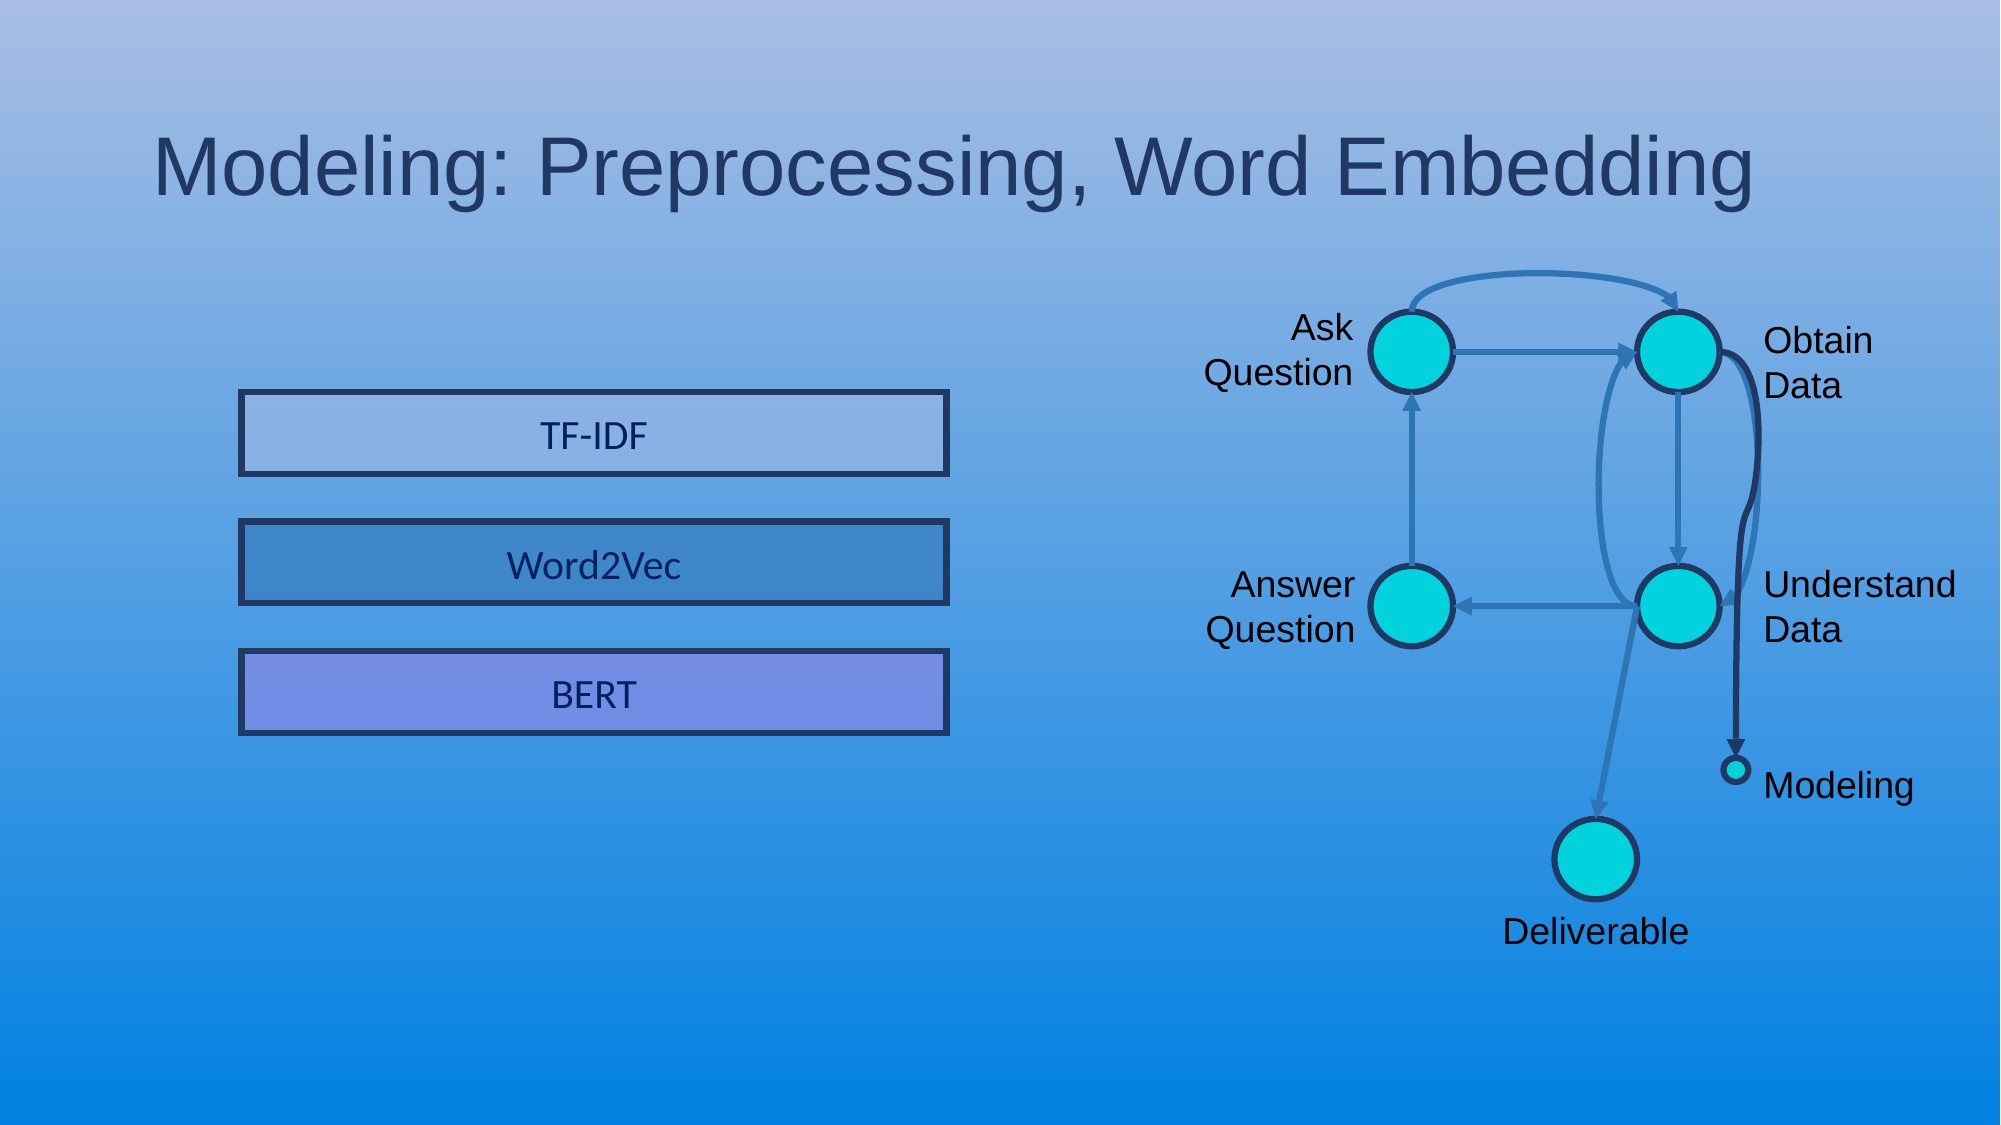

# Modeling: Preprocessing, Word Embedding
Ask Question
Obtain Data

Deliverable
Answer Question
Understand Data
Modeling
TF-IDF
Word2Vec
BERT